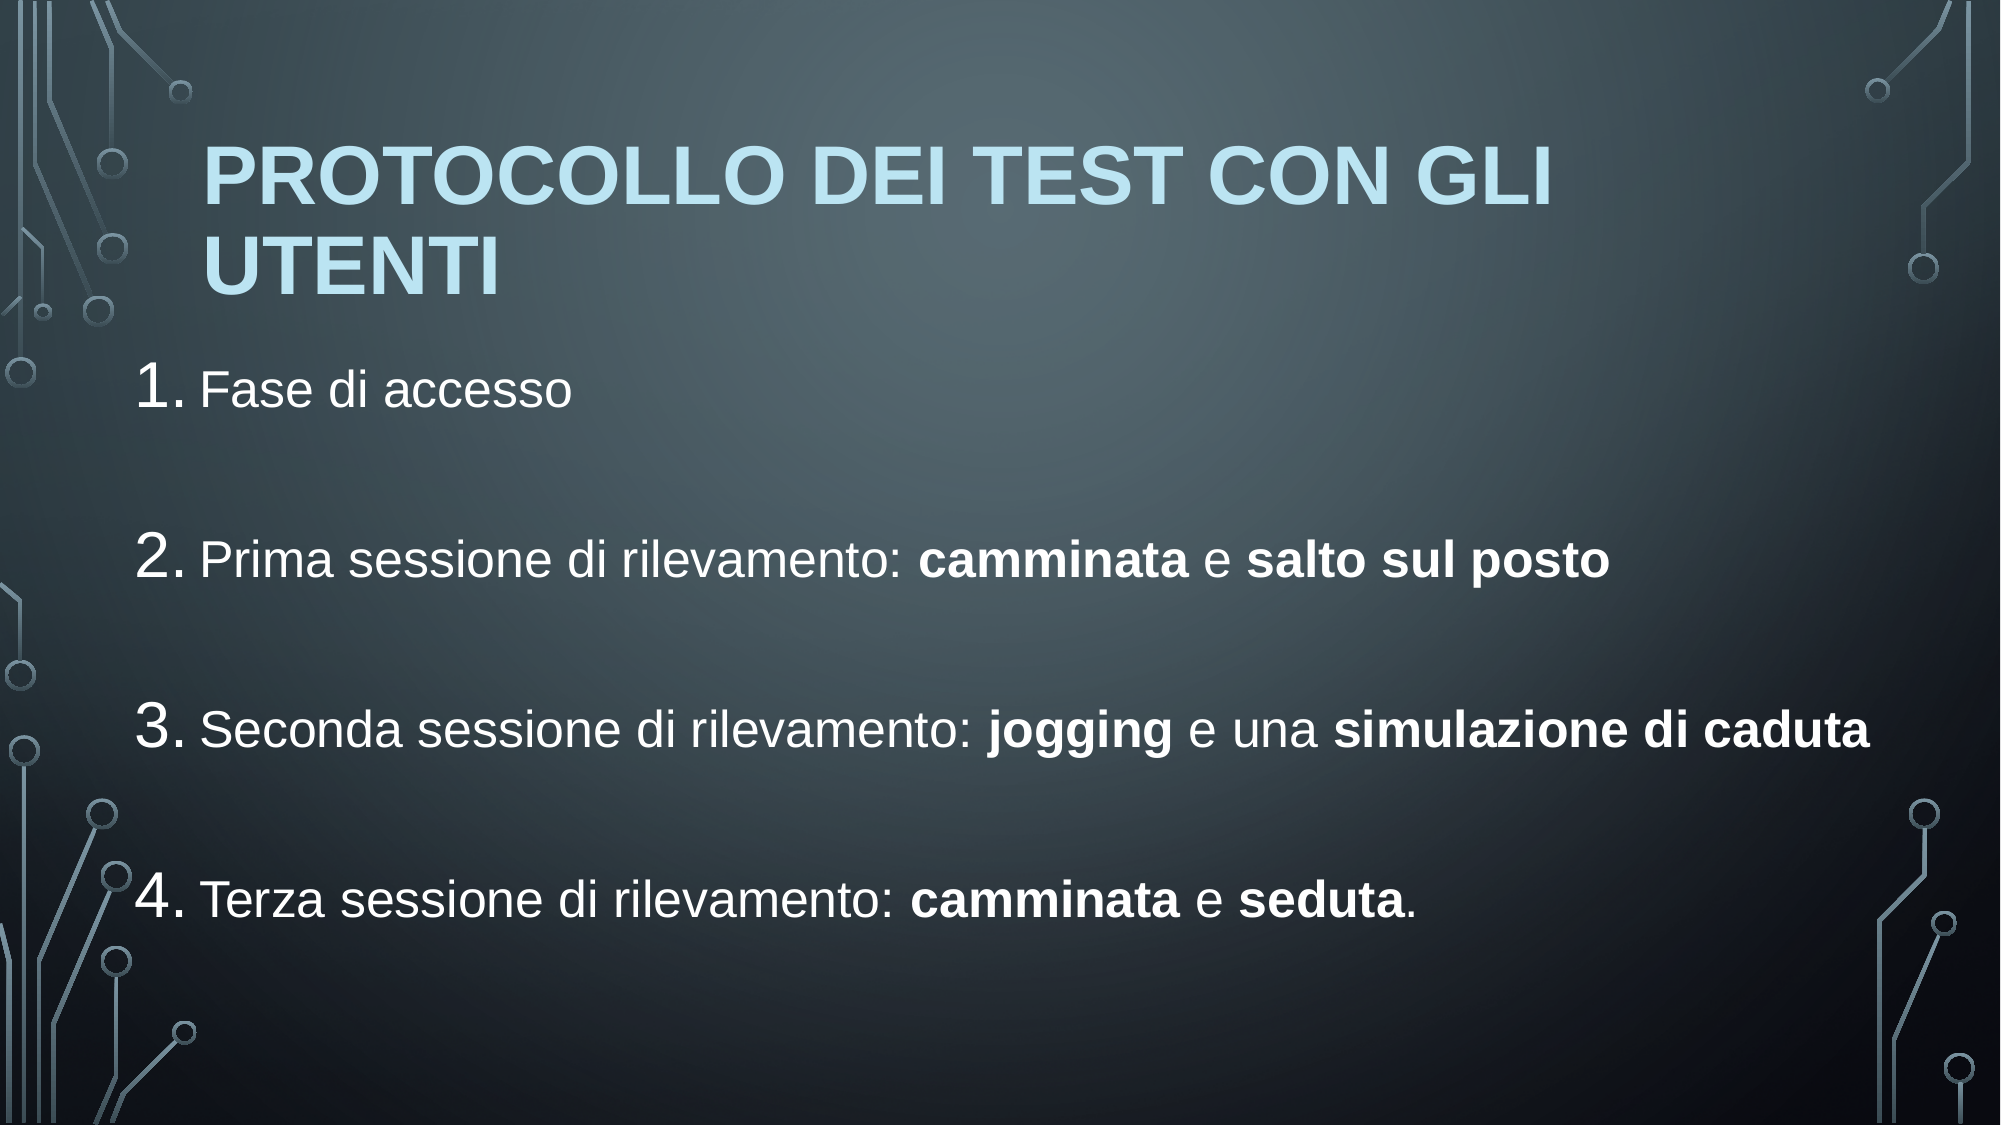

# protocollo dei test con gli utenti
 Fase di accesso

 Prima sessione di rilevamento: camminata e salto sul posto

 Seconda sessione di rilevamento: jogging e una simulazione di caduta

 Terza sessione di rilevamento: camminata e seduta.